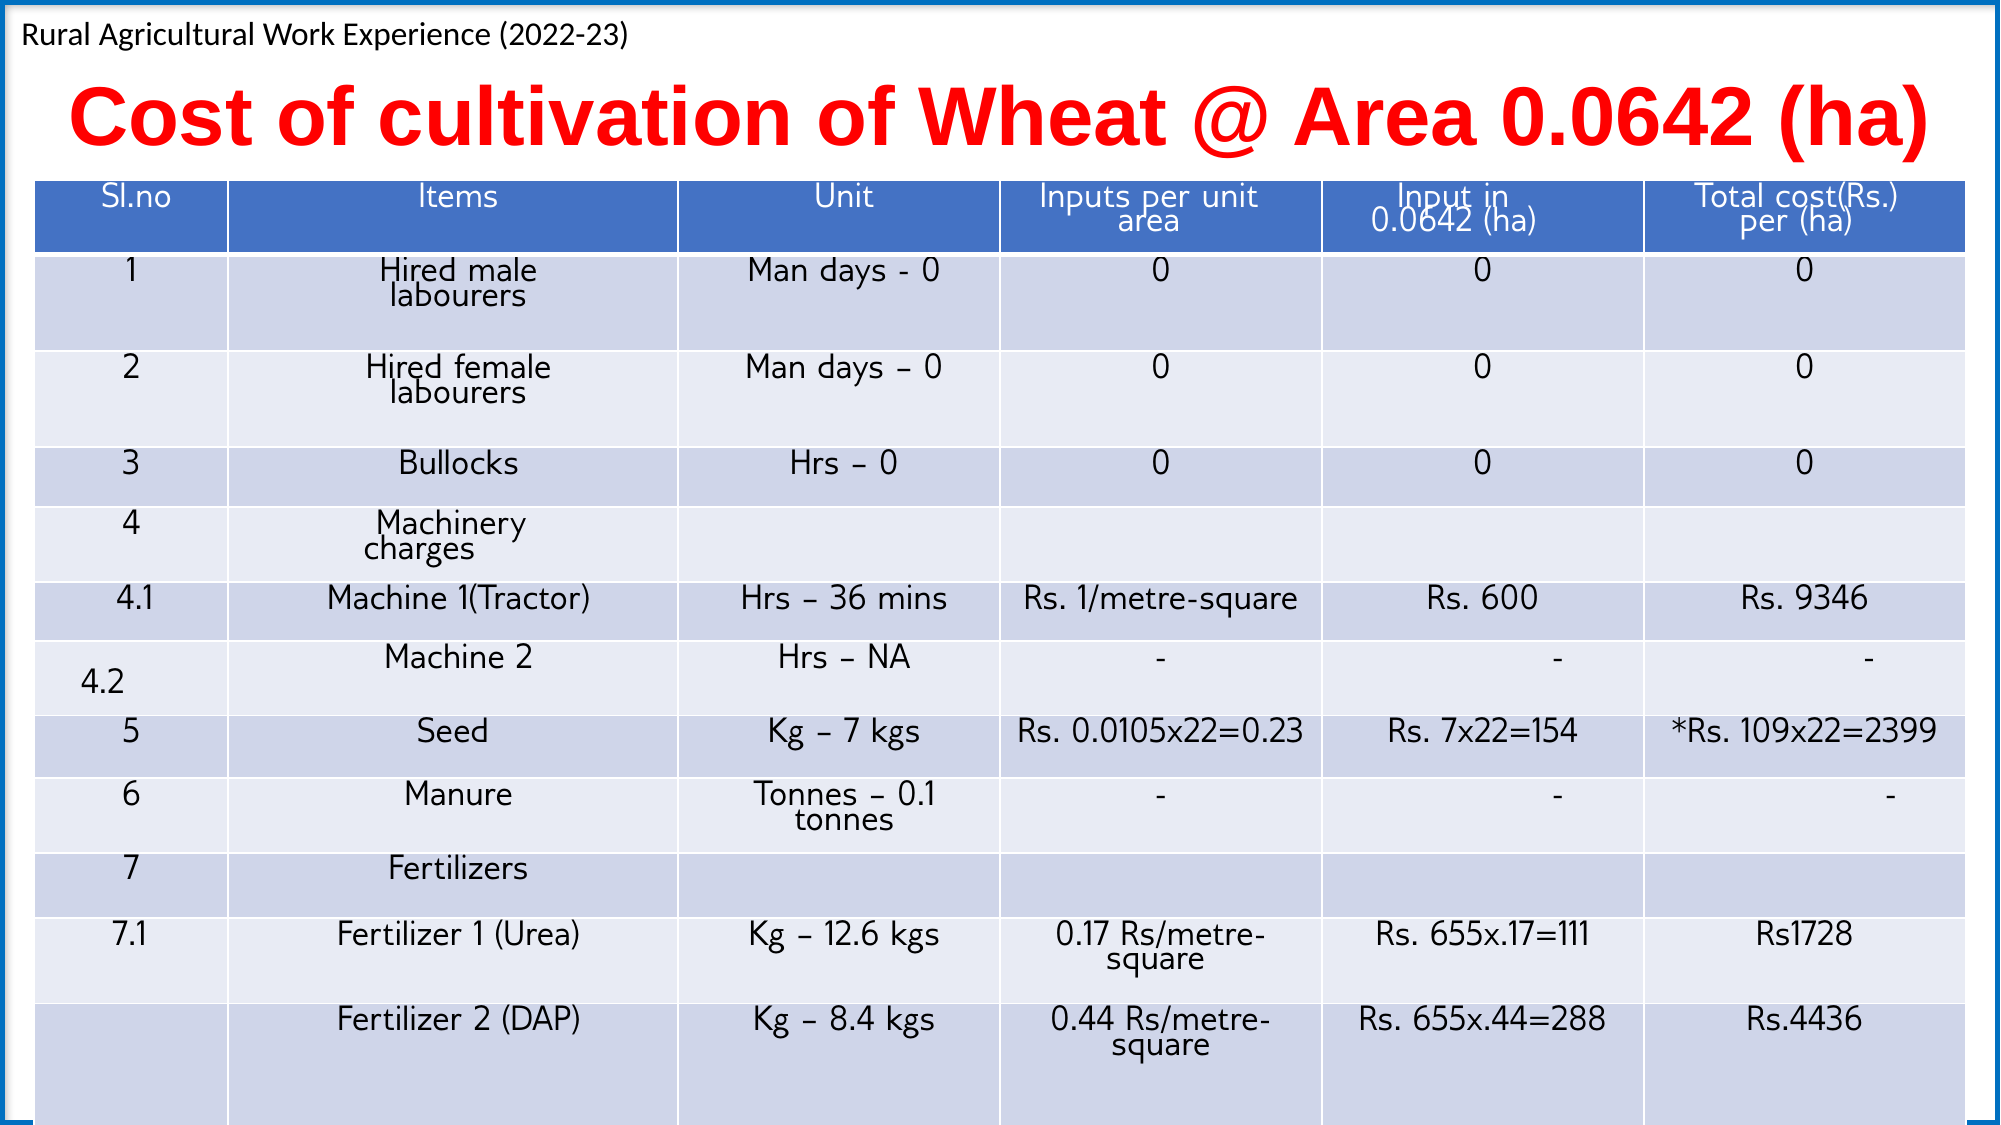

Rural Agricultural Work Experience (2022-23)
Cost of cultivation of Wheat @ Area 0.0642 (ha)
| Sl.no | Items | Unit | Inputs per unit area | Input in 0.0642 (ha) | Total cost(Rs.) per (ha) |
| --- | --- | --- | --- | --- | --- |
| 1 | Hired male labourers | Man days - 0 | 0 | 0 | 0 |
| 2 | Hired female labourers | Man days – 0 | 0 | 0 | 0 |
| 3 | Bullocks | Hrs – 0 | 0 | 0 | 0 |
| 4 | Machinery charges |  |  |  |  |
| 4.1 | Machine 1(Tractor) | Hrs – 36 mins | Rs. 1/metre-square | Rs. 600 | Rs. 9346 |
| 4.2 | Machine 2 | Hrs – NA | - | - | - |
| 5 | Seed | Kg – 7 kgs | Rs. 0.0105x22=0.23 | Rs. 7x22=154 | \*Rs. 109x22=2399 |
| 6 | Manure | Tonnes – 0.1 tonnes | - | - | - |
| 7 | Fertilizers |  |  |  |  |
| 7.1 | Fertilizer 1 (Urea) | Kg – 12.6 kgs | 0.17 Rs/metre-square | Rs. 655x.17=111 | Rs1728 |
| 7.2 | Fertilizer 2 (DAP) | Kg – 8.4 kgs | 0.44 Rs/metre-square | Rs. 655x.44=288 | Rs.4436 |